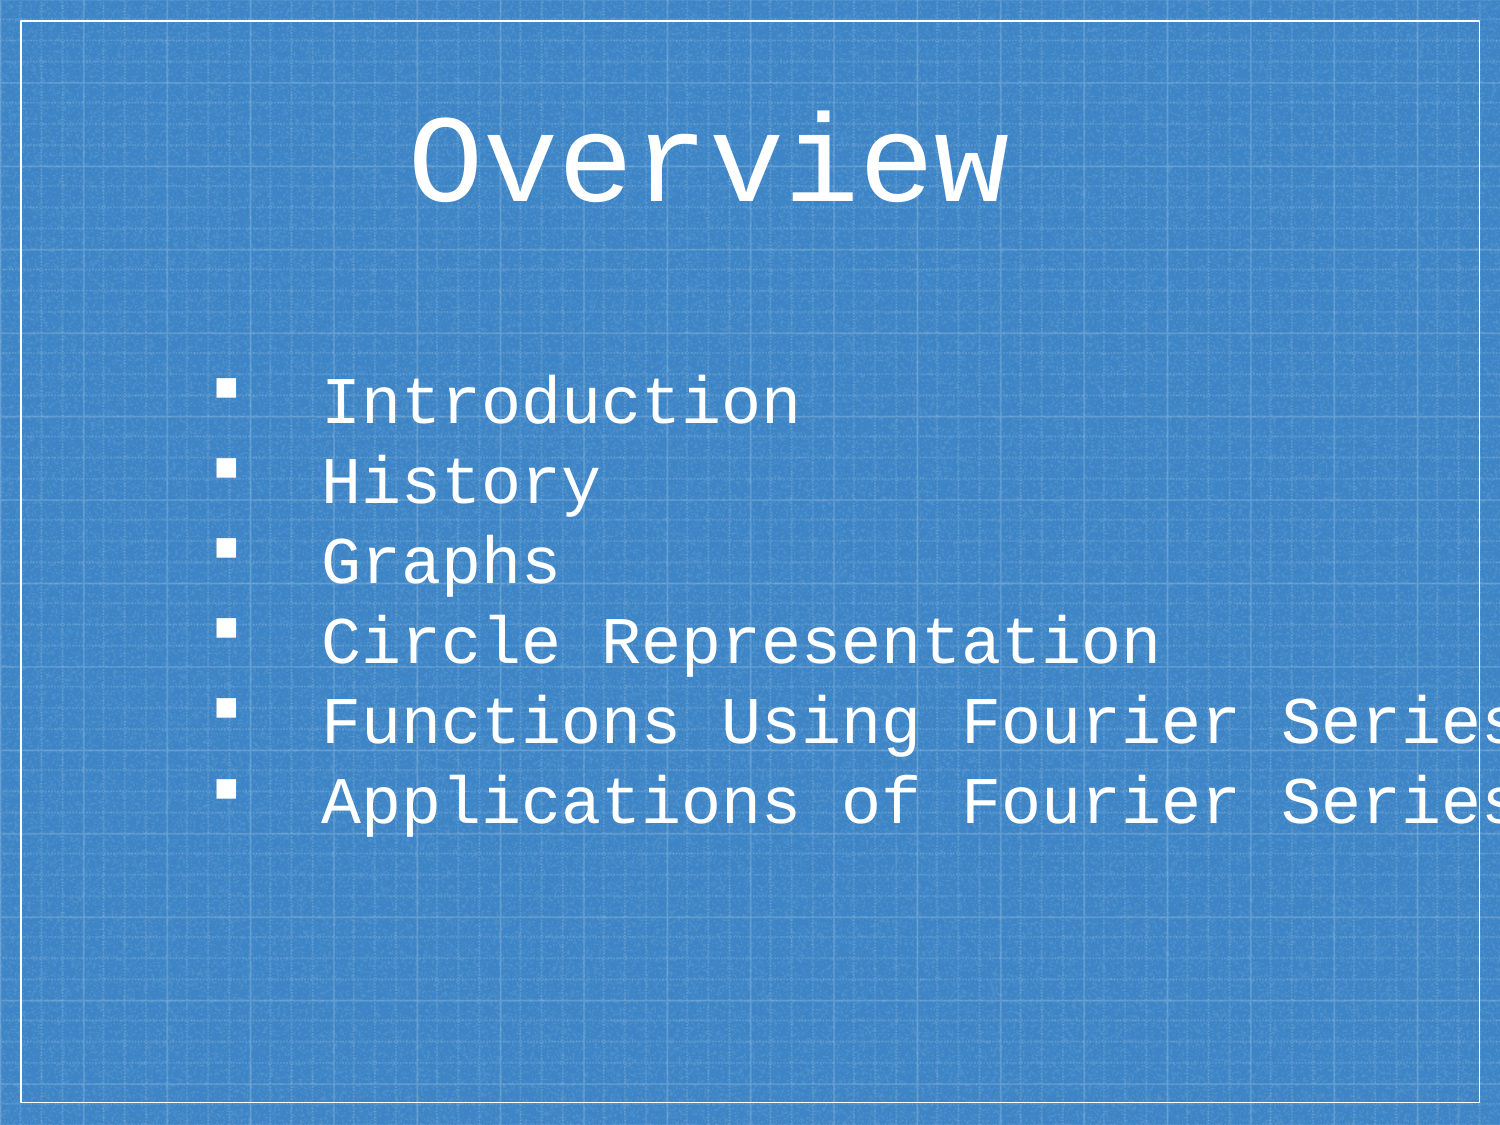

# Overview
  Introduction
  History
  Graphs
  Circle Representation
  Functions Using Fourier Series
  Applications of Fourier Series